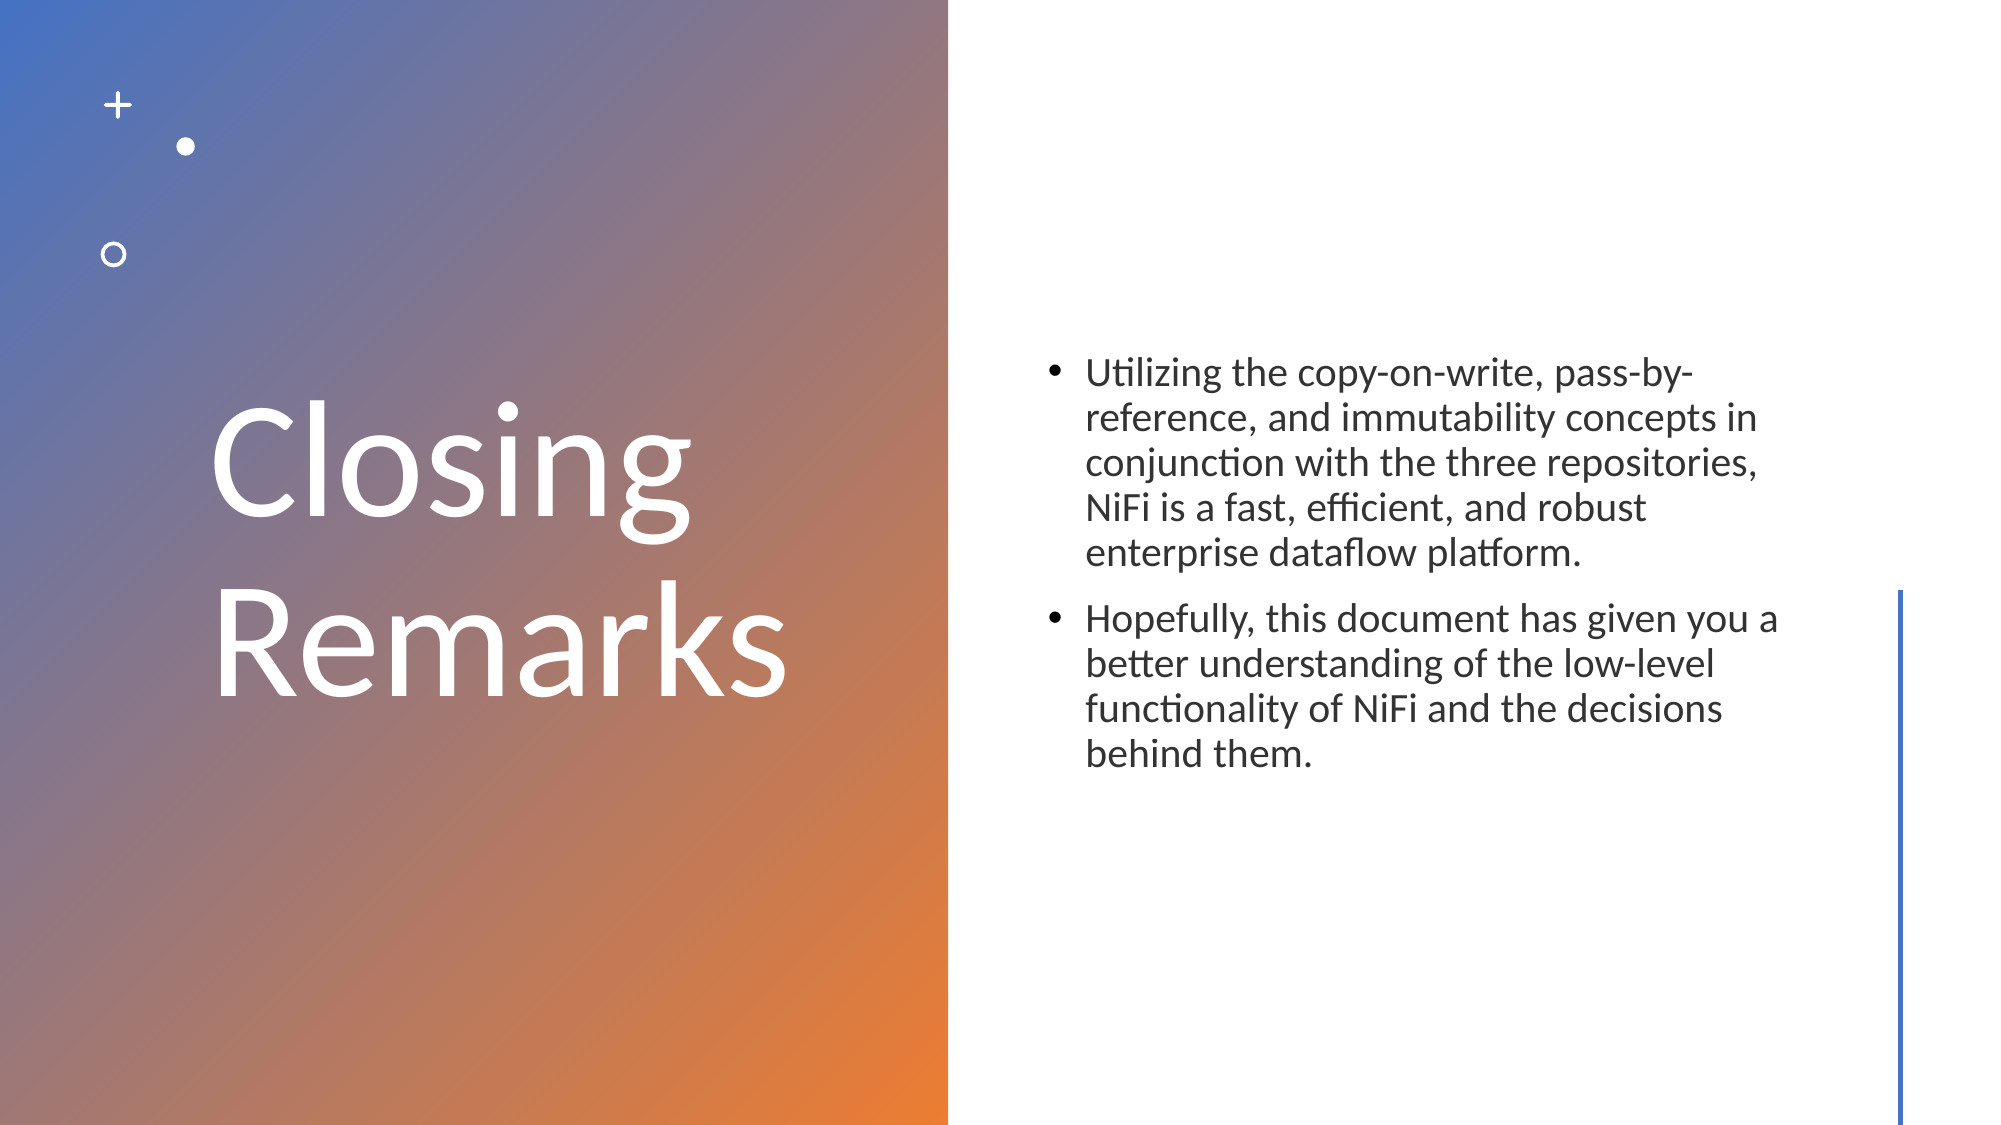

# Closing Remarks
Utilizing the copy-on-write, pass-by-reference, and immutability concepts in conjunction with the three repositories, NiFi is a fast, efficient, and robust enterprise dataflow platform.
Hopefully, this document has given you a better understanding of the low-level functionality of NiFi and the decisions behind them.